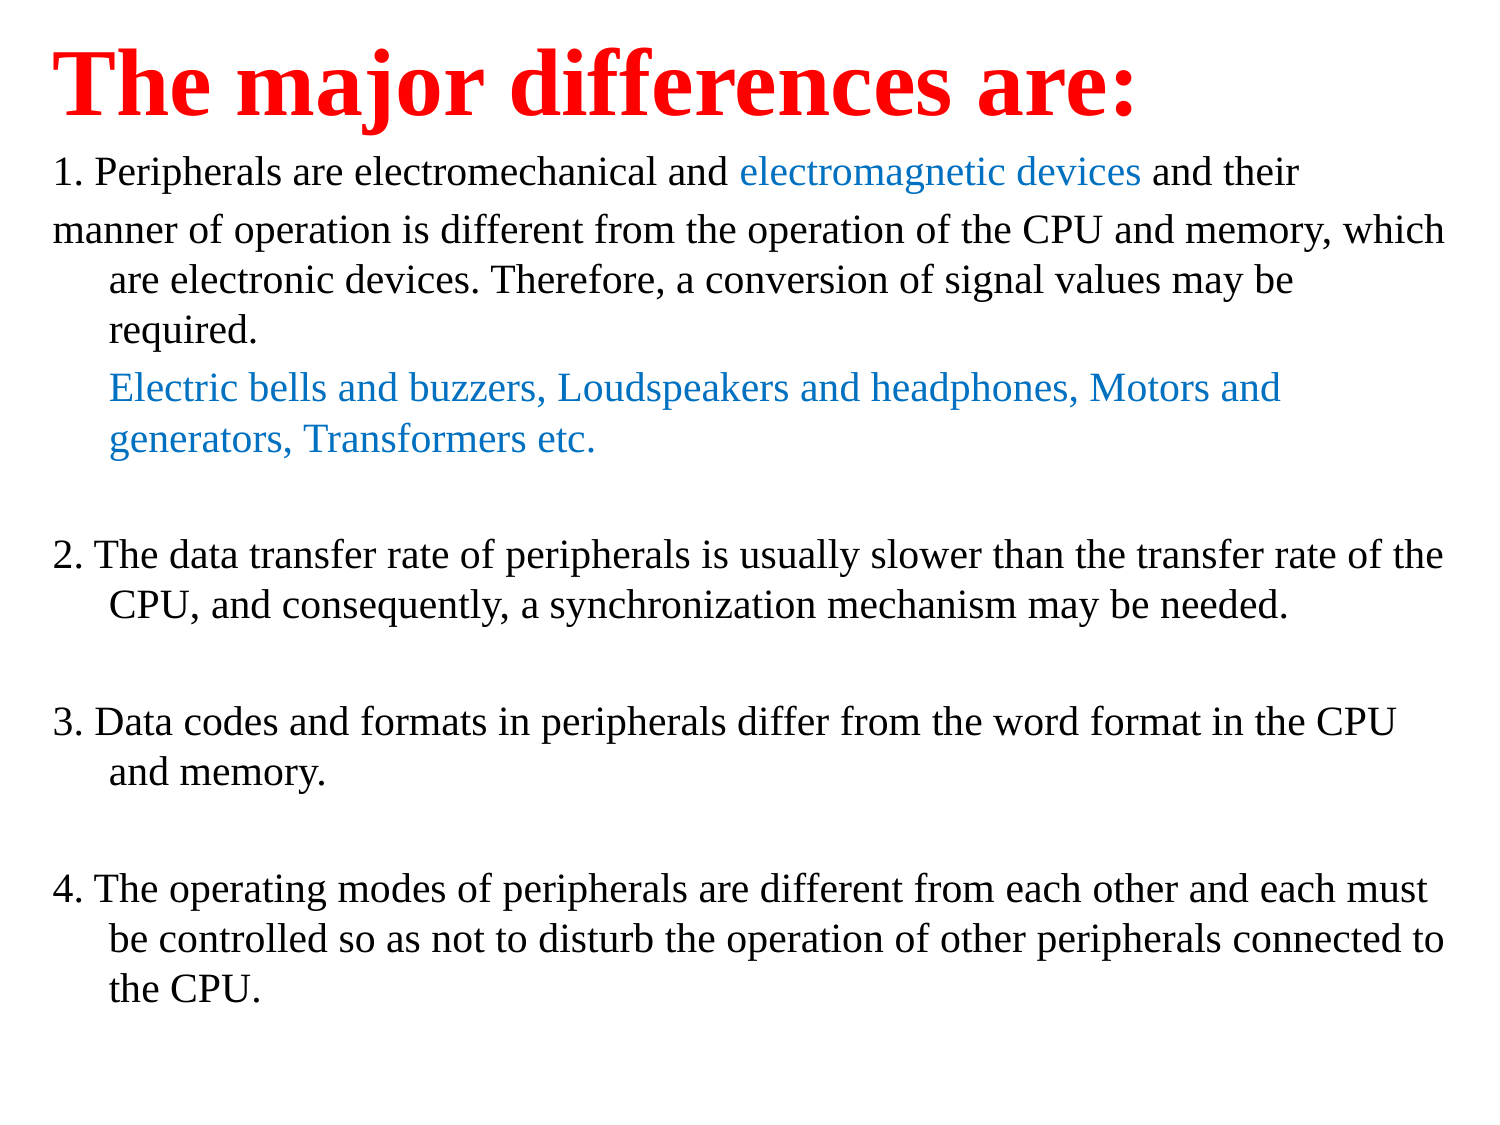

The major differences are:
1. Peripherals are electromechanical and electromagnetic devices and their
manner of operation is different from the operation of the CPU and memory, which are electronic devices. Therefore, a conversion of signal values may be required.
	Electric bells and buzzers, Loudspeakers and headphones, Motors and generators, Transformers etc.

2. The data transfer rate of peripherals is usually slower than the transfer rate of the CPU, and consequently, a synchronization mechanism may be needed.

3. Data codes and formats in peripherals differ from the word format in the CPU and memory.

4. The operating modes of peripherals are different from each other and each must be controlled so as not to disturb the operation of other peripherals connected to the CPU.